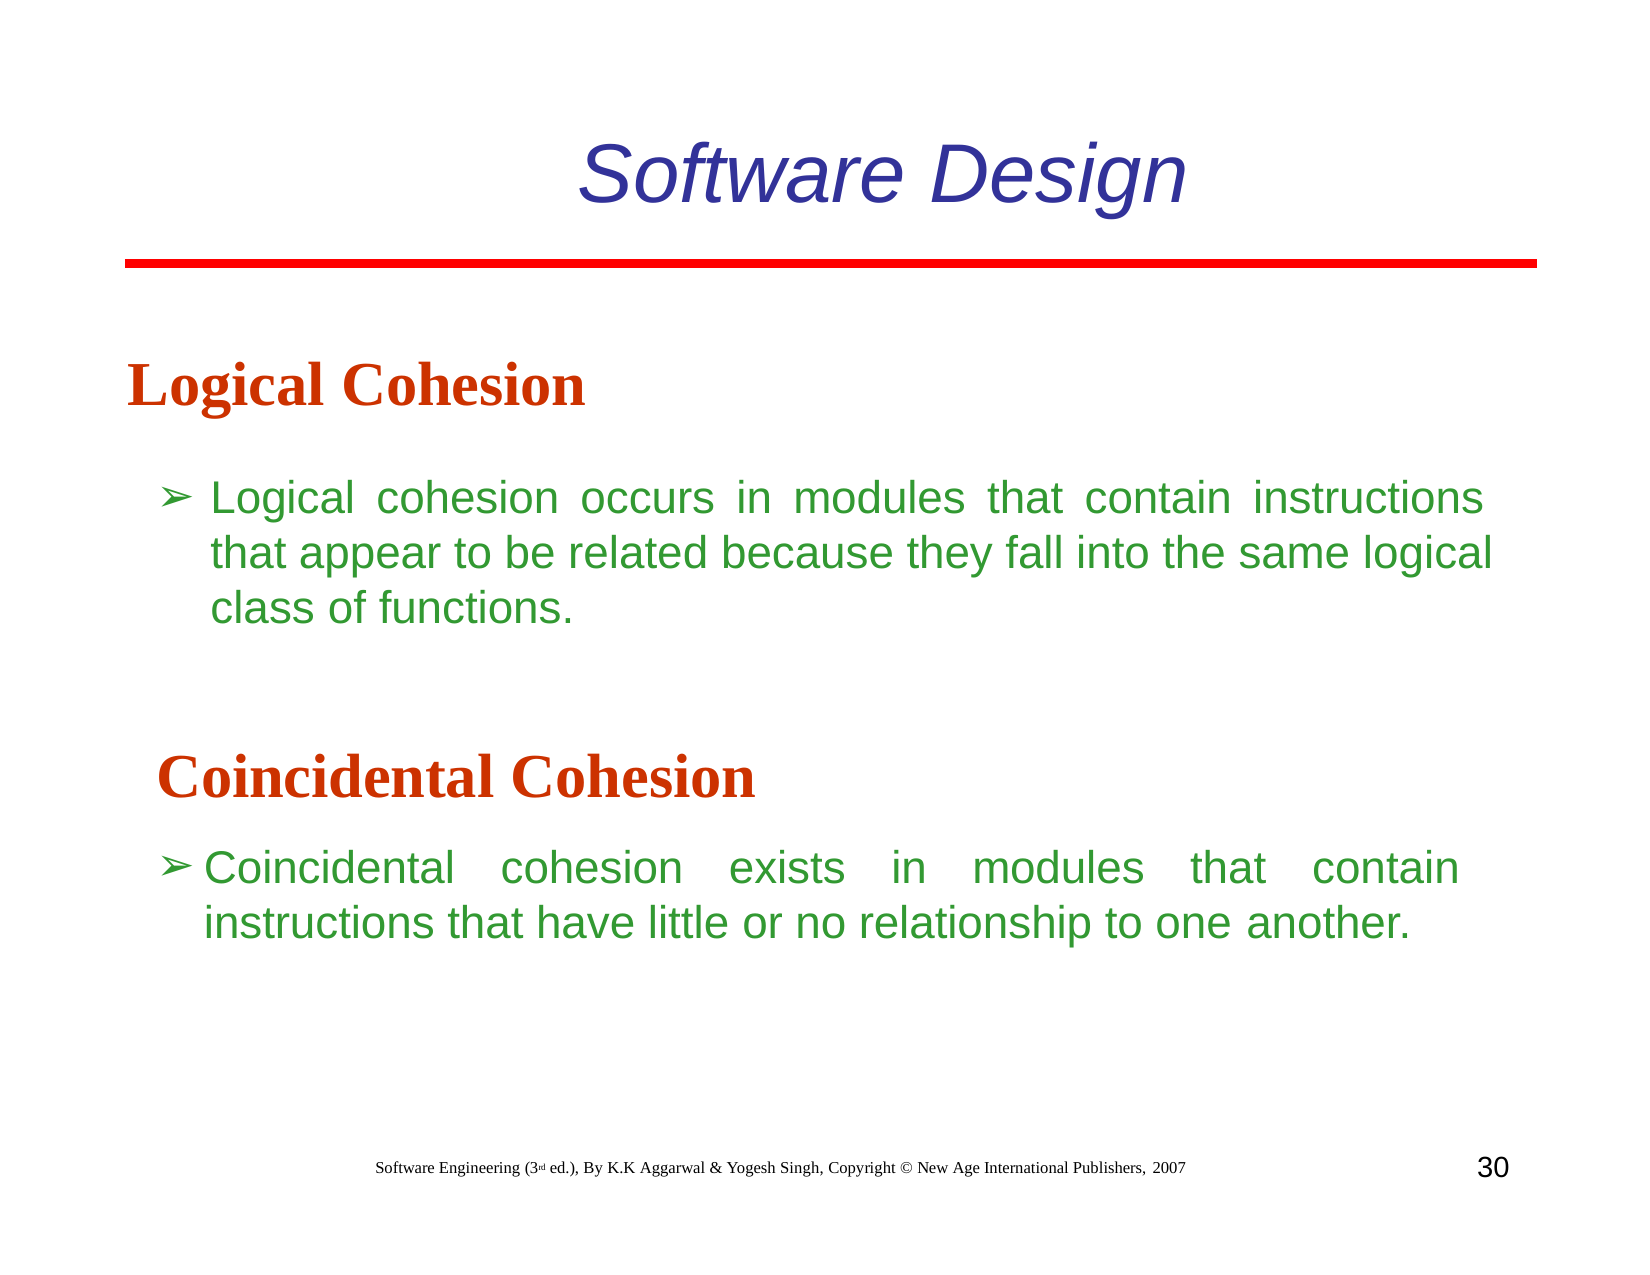

# Software Design

Logical Cohesion
Logical cohesion occurs in modules that contain instructions  that appear to be related because they fall into the same logical  class of functions.

Coincidental Cohesion
Coincidental cohesion exists in modules that contain  instructions that have little or no relationship to one another.
30
Software Engineering (3rd  ed.), By K.K Aggarwal & Yogesh Singh, Copyright © New Age International Publishers, 2007